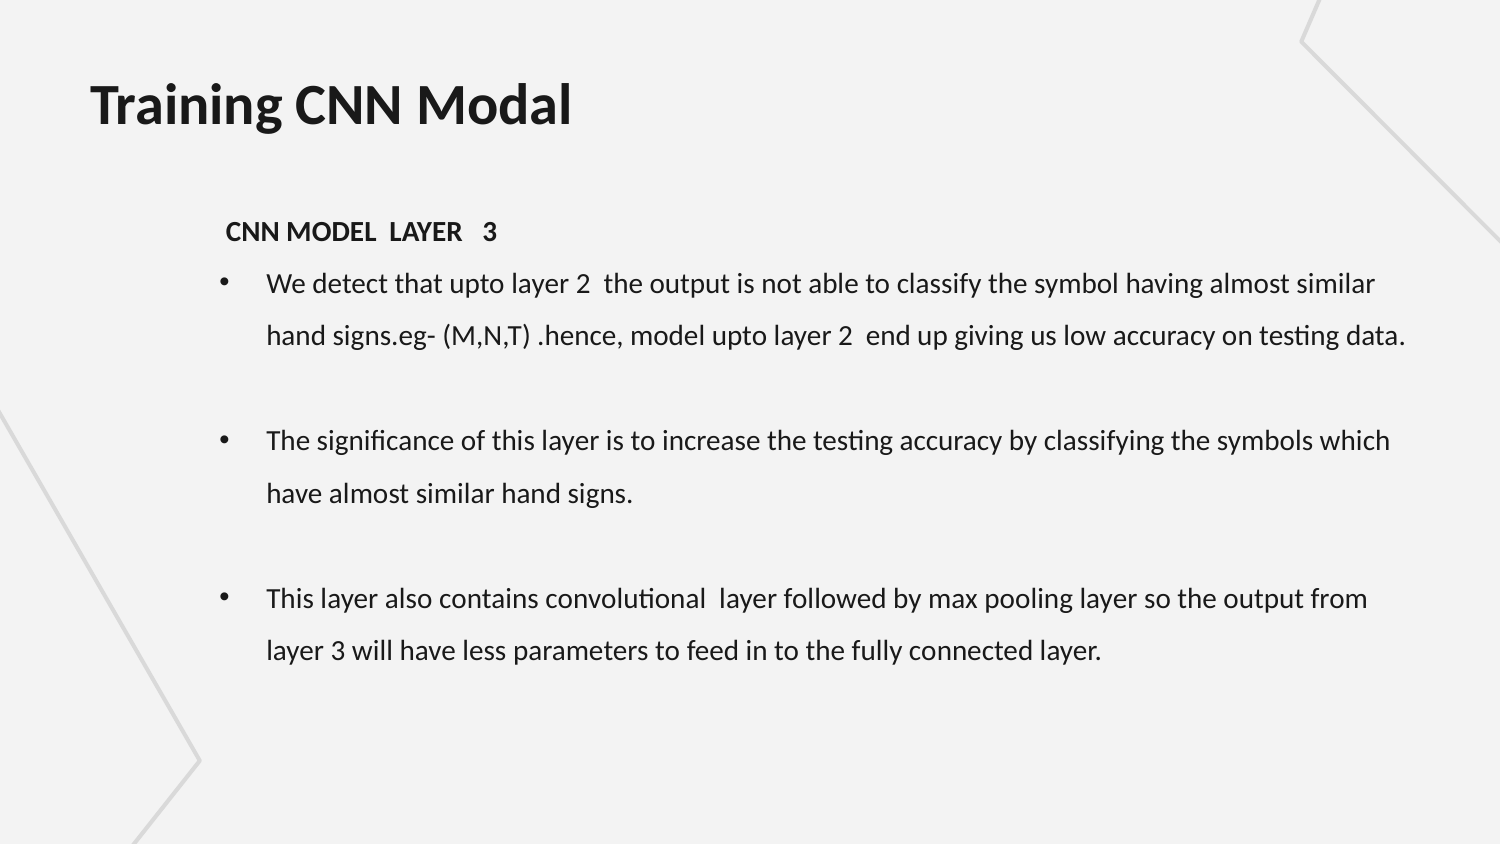

Training CNN Modal
 CNN MODEL  LAYER   3
We detect that upto layer 2  the output is not able to classify the symbol having almost similar hand signs.eg- (M,N,T) .hence, model upto layer 2  end up giving us low accuracy on testing data.

The significance of this layer is to increase the testing accuracy by classifying the symbols which have almost similar hand signs.

This layer also contains convolutional  layer followed by max pooling layer so the output from layer 3 will have less parameters to feed in to the fully connected layer.